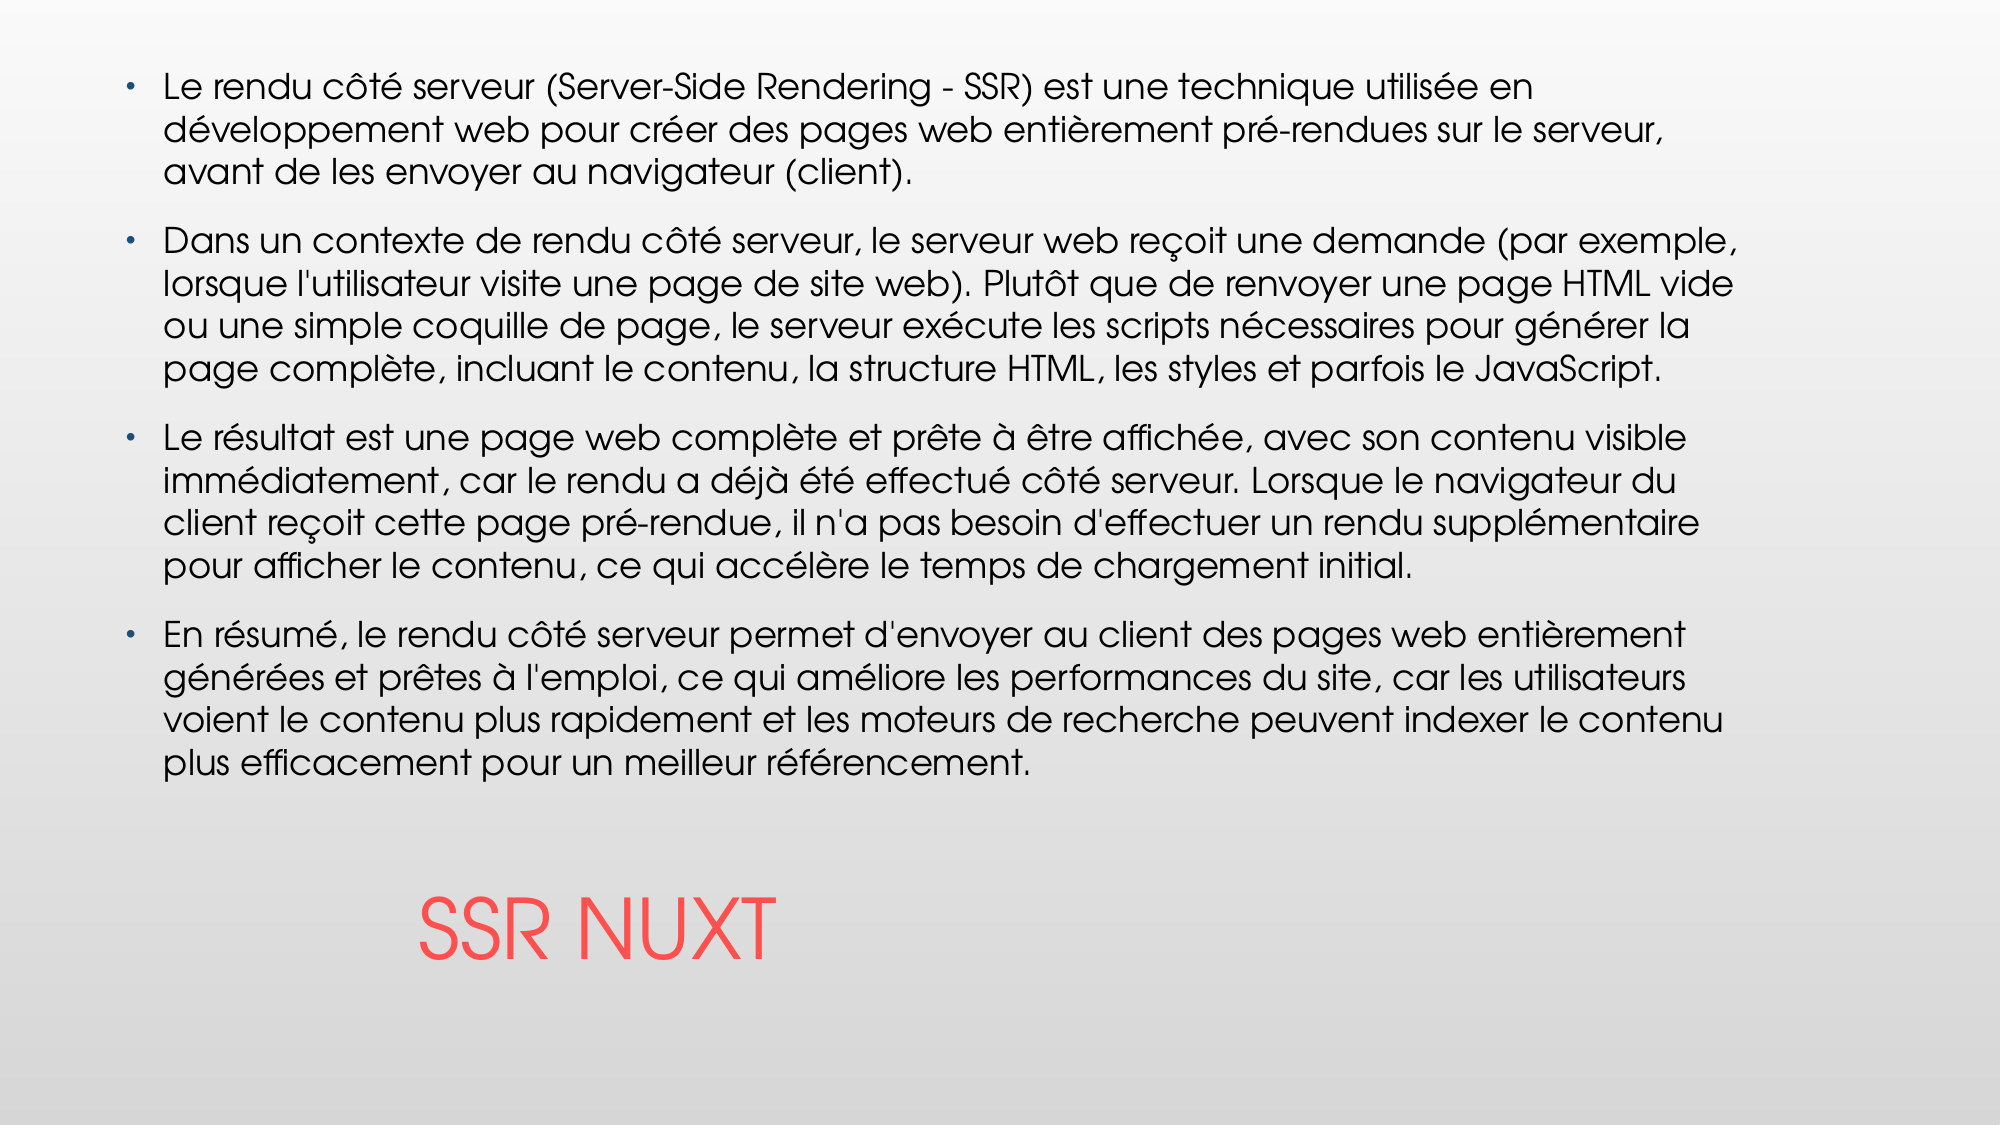

Le rendu côté serveur (Server-Side Rendering - SSR) est une technique utilisée en développement web pour créer des pages web entièrement pré-rendues sur le serveur, avant de les envoyer au navigateur (client).
Dans un contexte de rendu côté serveur, le serveur web reçoit une demande (par exemple, lorsque l'utilisateur visite une page de site web). Plutôt que de renvoyer une page HTML vide ou une simple coquille de page, le serveur exécute les scripts nécessaires pour générer la page complète, incluant le contenu, la structure HTML, les styles et parfois le JavaScript.
Le résultat est une page web complète et prête à être affichée, avec son contenu visible immédiatement, car le rendu a déjà été effectué côté serveur. Lorsque le navigateur du client reçoit cette page pré-rendue, il n'a pas besoin d'effectuer un rendu supplémentaire pour afficher le contenu, ce qui accélère le temps de chargement initial.
En résumé, le rendu côté serveur permet d'envoyer au client des pages web entièrement générées et prêtes à l'emploi, ce qui améliore les performances du site, car les utilisateurs voient le contenu plus rapidement et les moteurs de recherche peuvent indexer le contenu plus efficacement pour un meilleur référencement.

Ssr nuxt